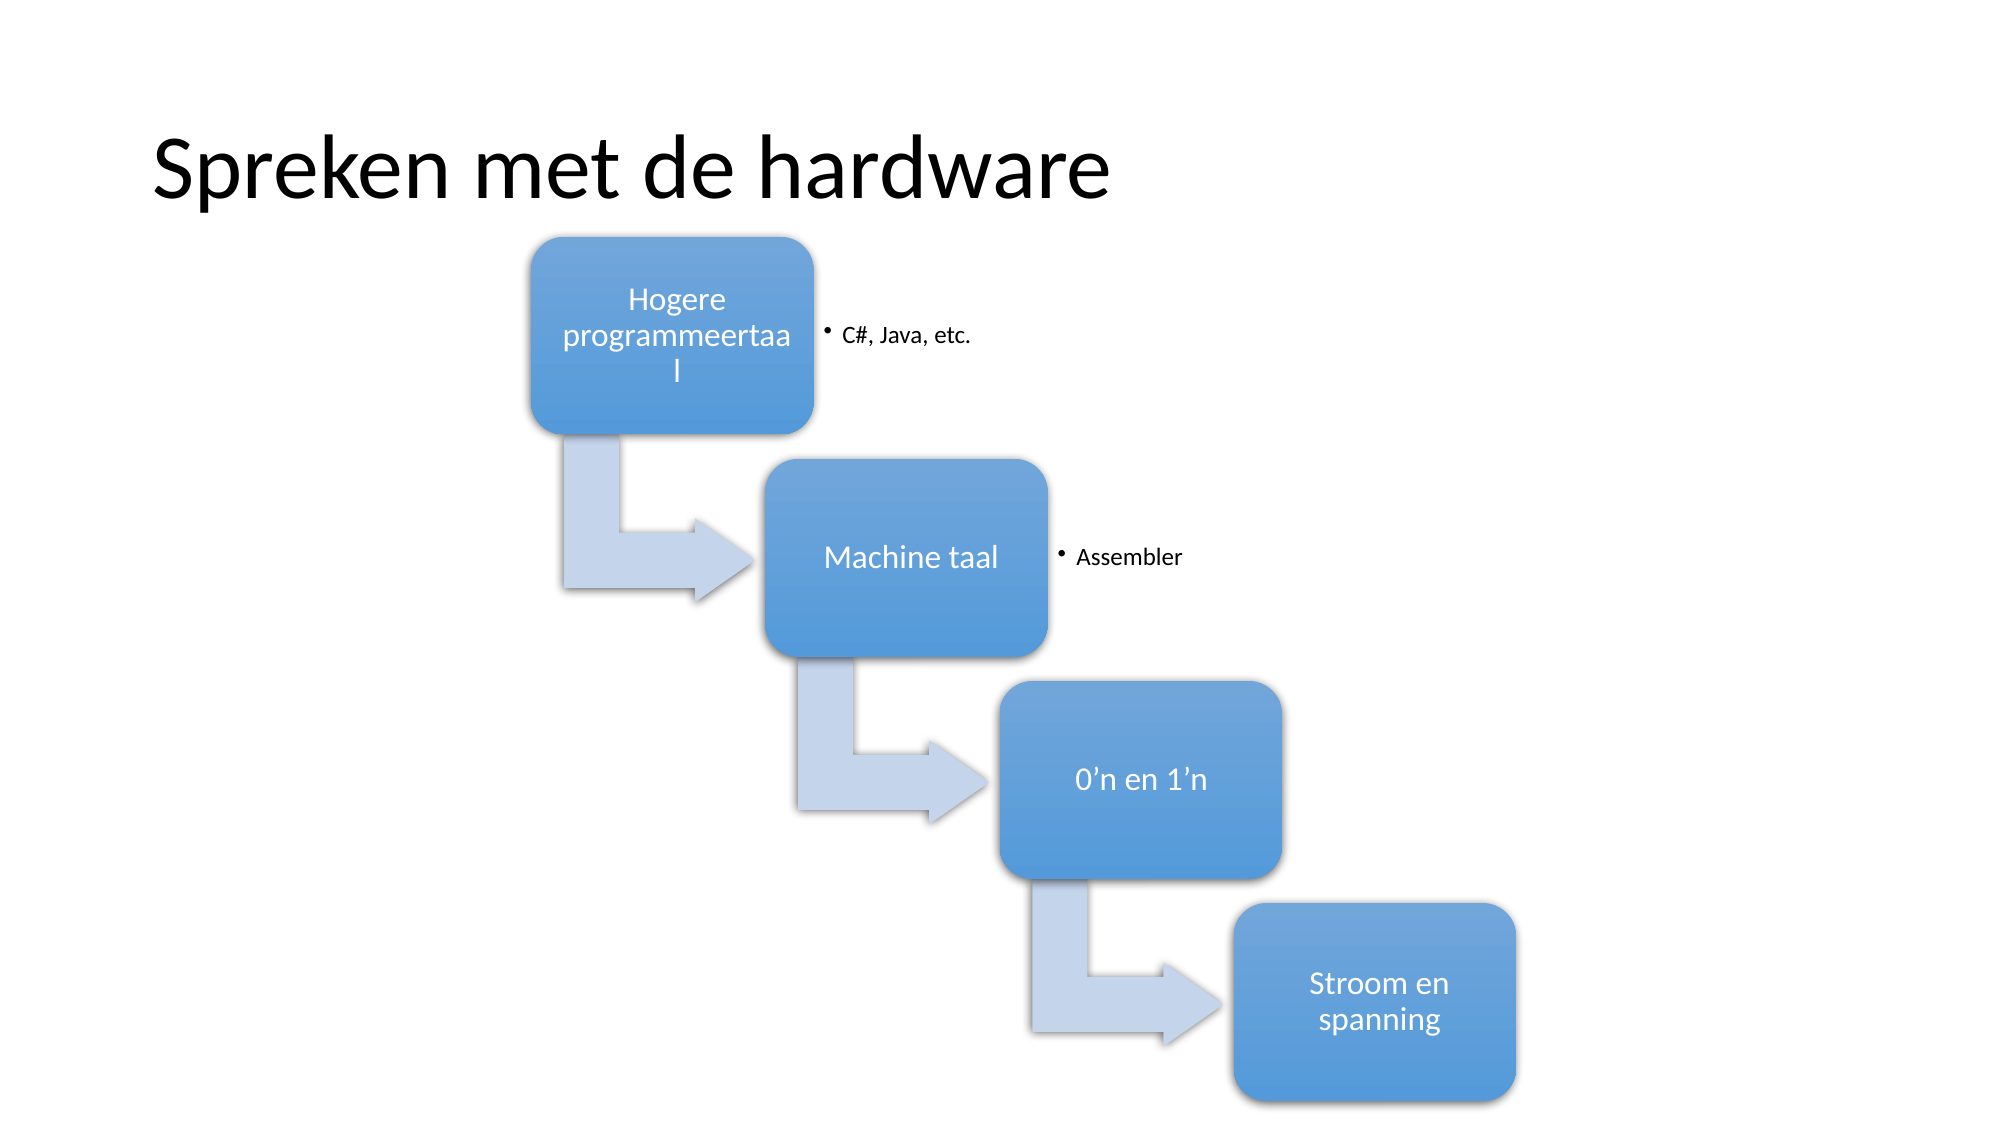

# Spreken met de hardware
Hogere programmeertaal
C#, Java, etc.
Machine taal
Assembler
0’n en 1’n
Stroom en spanning